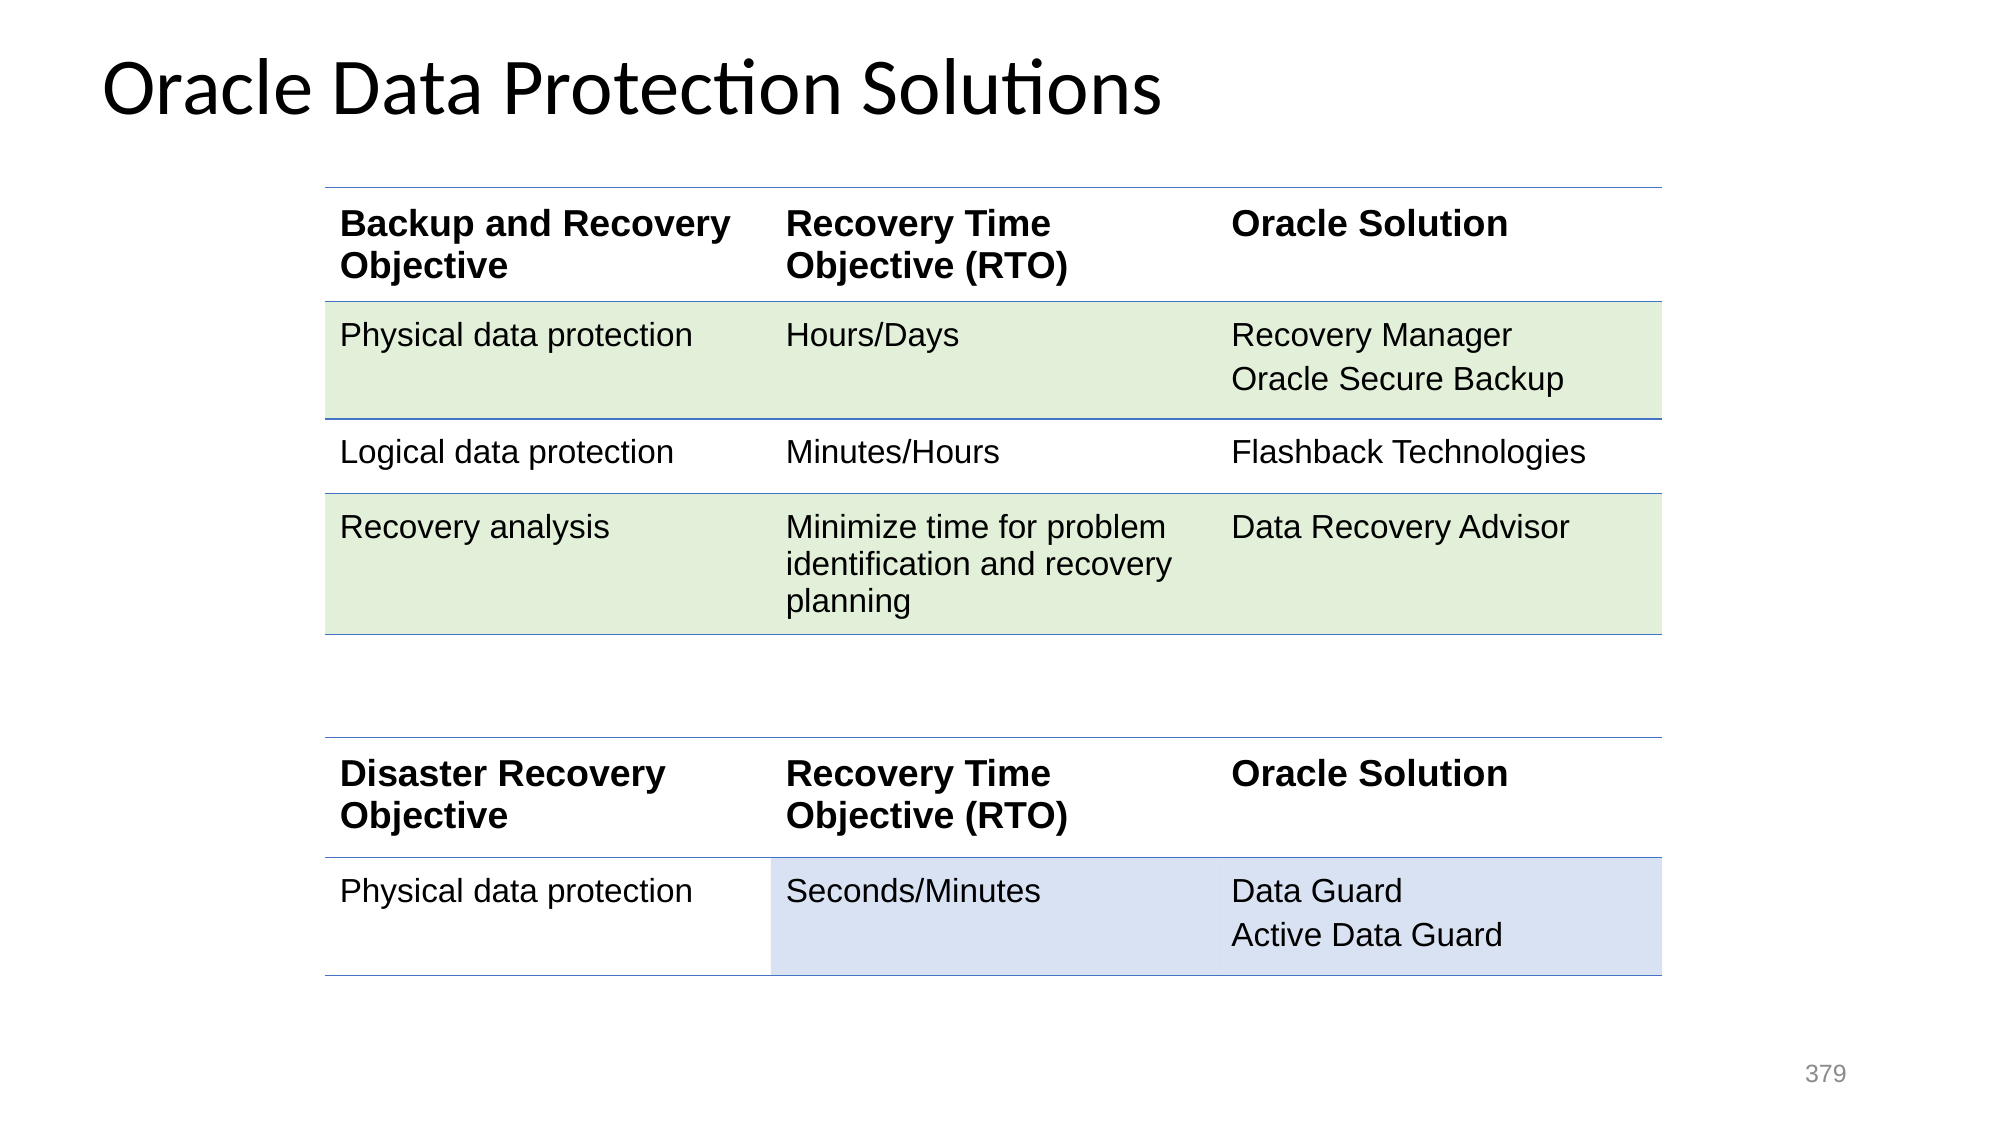

# Oracle Data Protection Solutions
| Backup and Recovery Objective | Recovery Time Objective (RTO) | Oracle Solution |
| --- | --- | --- |
| Physical data protection | Hours/Days | Recovery Manager Oracle Secure Backup |
| Logical data protection | Minutes/Hours | Flashback Technologies |
| Recovery analysis | Minimize time for problem identification and recovery planning | Data Recovery Advisor |
| Disaster Recovery Objective | Recovery Time Objective (RTO) | Oracle Solution |
| --- | --- | --- |
| Physical data protection | Seconds/Minutes | Data Guard Active Data Guard |
379